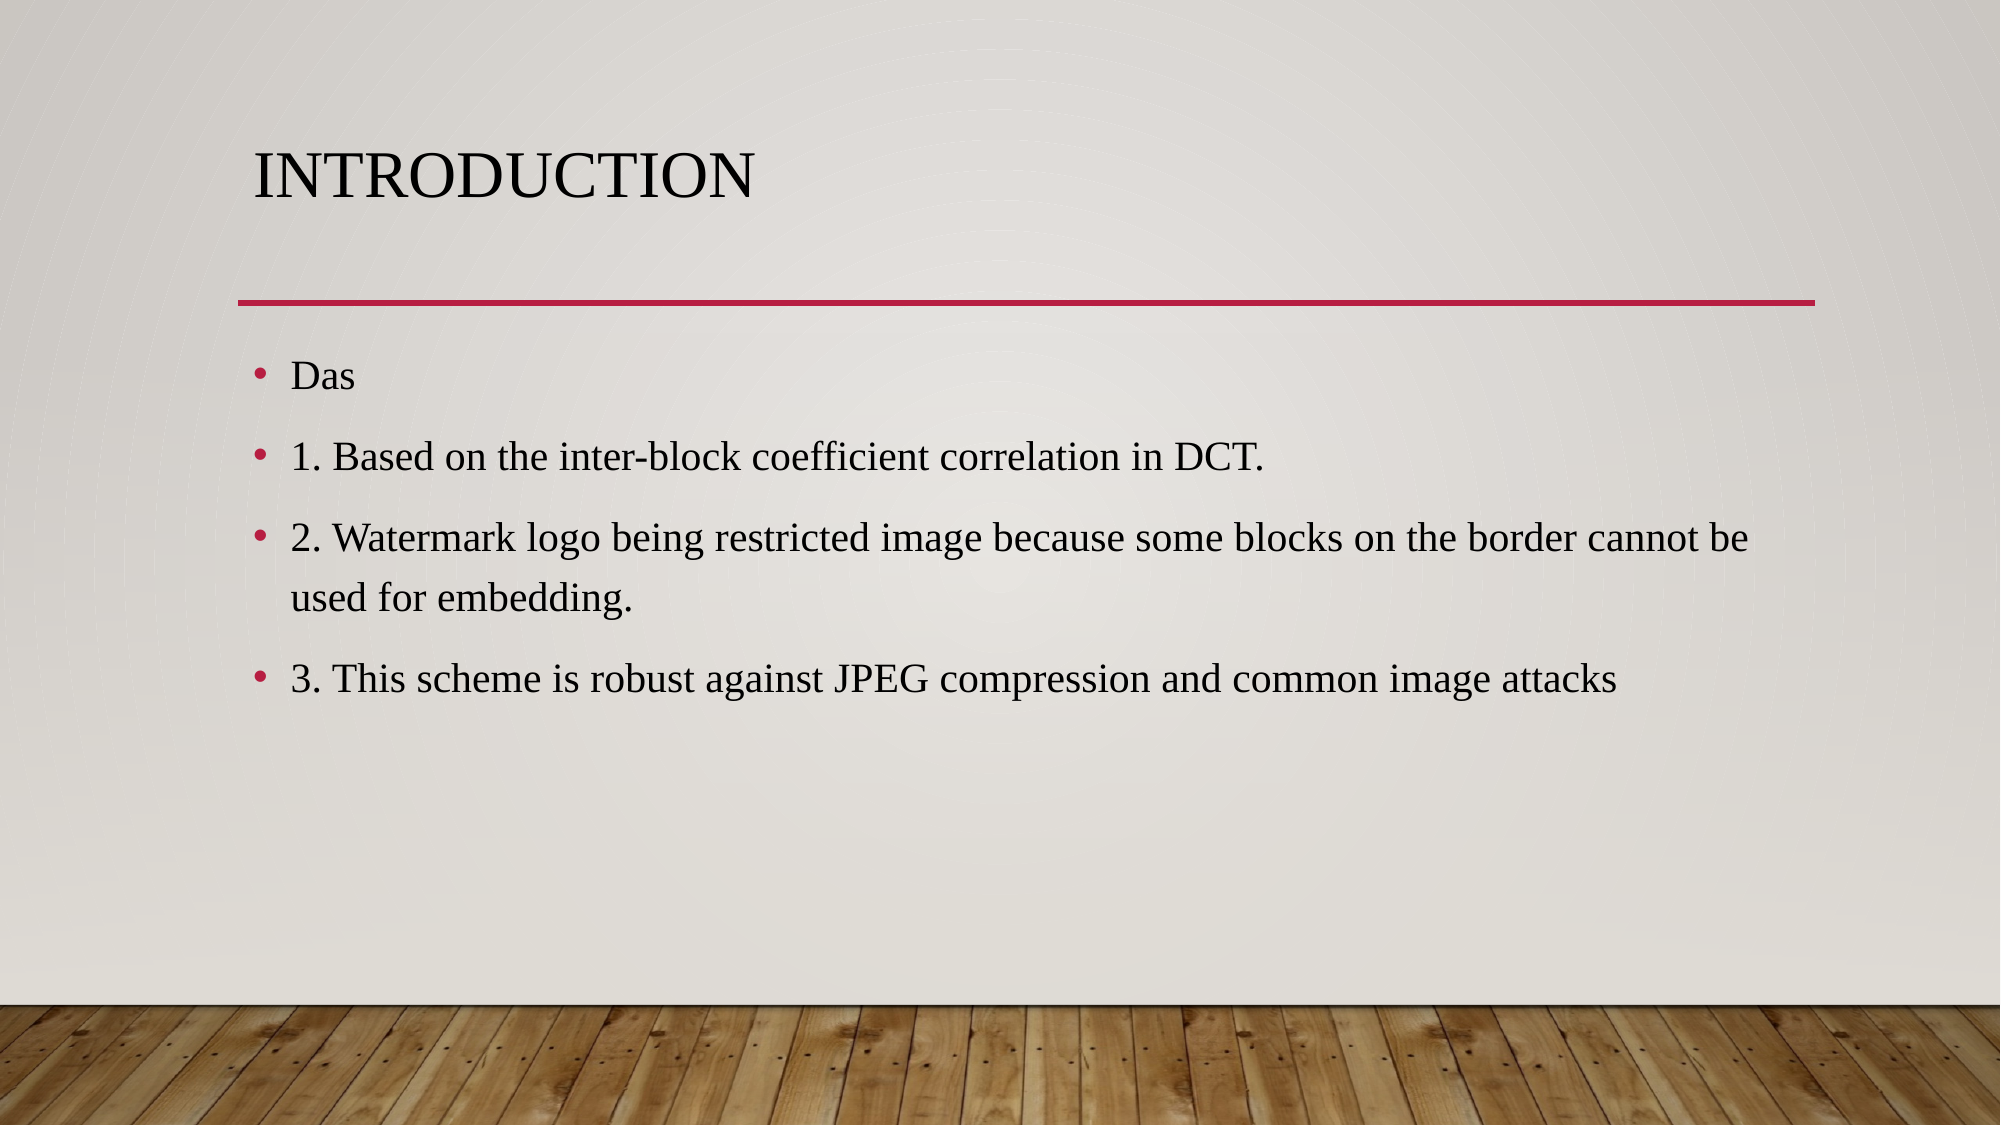

# Introduction
Das
1. Based on the inter-block coefficient correlation in DCT.
2. Watermark logo being restricted image because some blocks on the border cannot be used for embedding.
3. This scheme is robust against JPEG compression and common image attacks